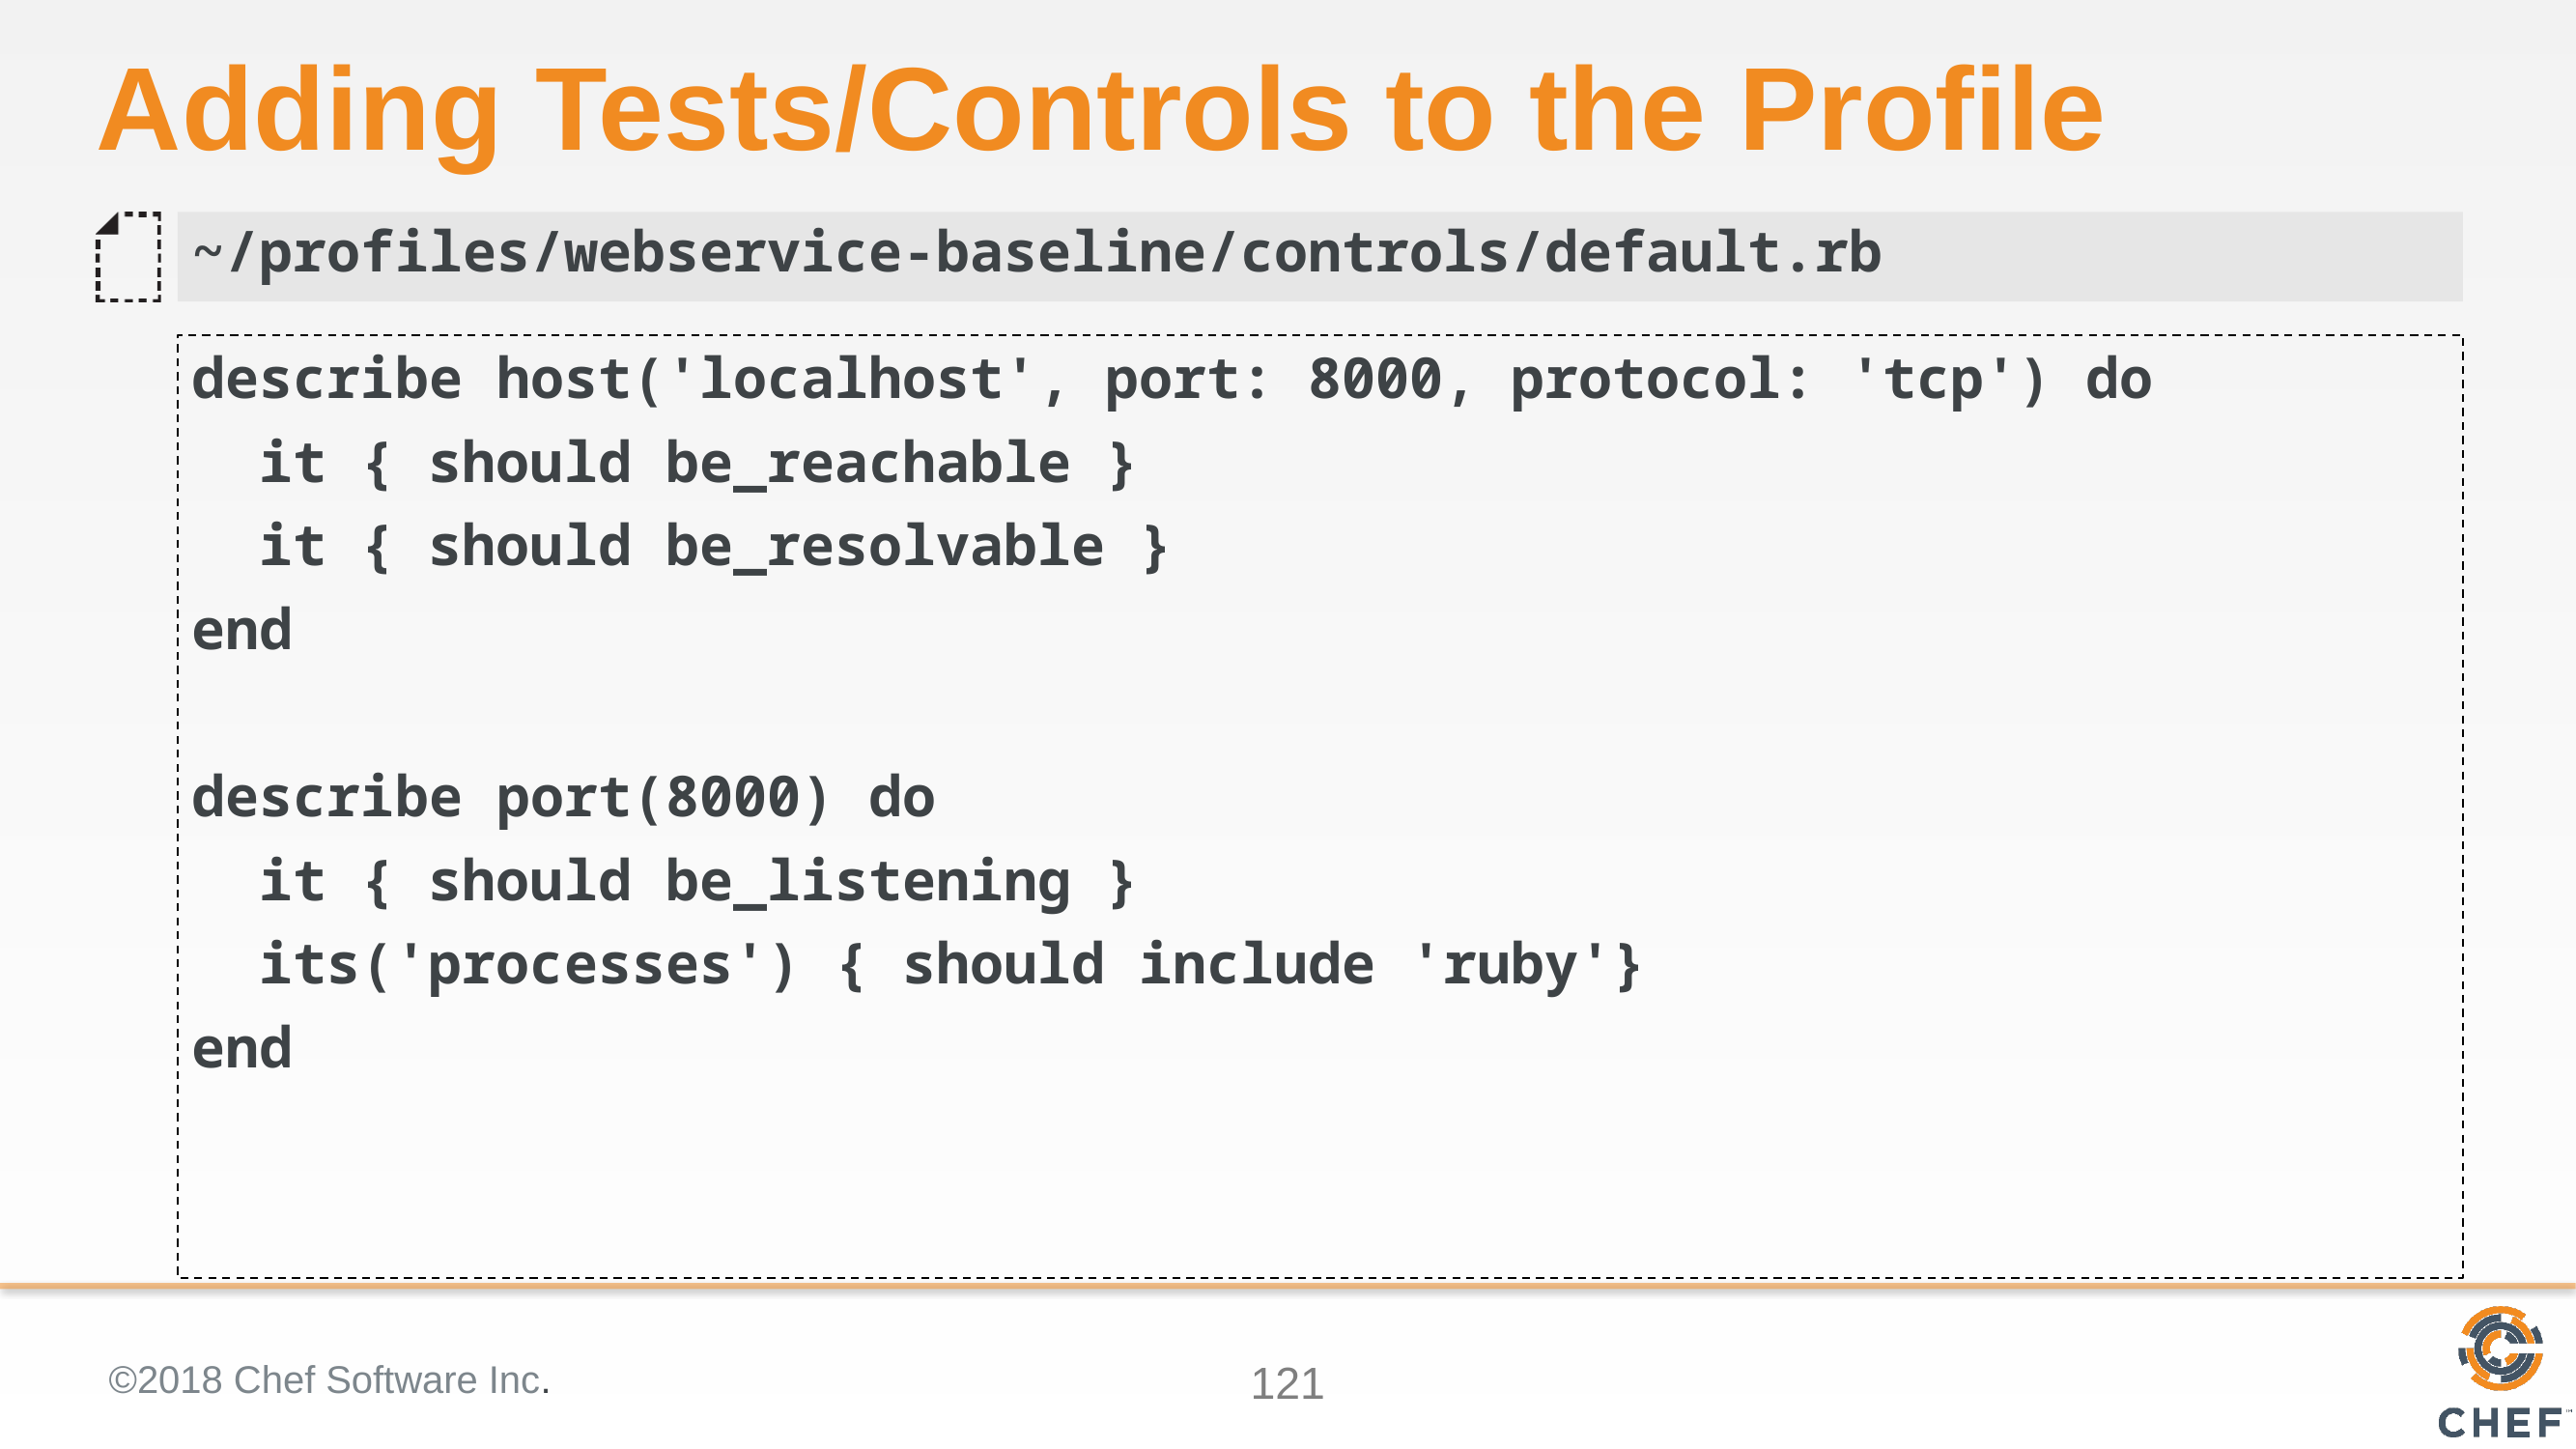

# Adding Tests/Controls to the Profile
~/profiles/webservice-baseline/controls/default.rb
describe host('localhost', port: 8000, protocol: 'tcp') do
  it { should be_reachable }
  it { should be_resolvable }
end

describe port(8000) do
  it { should be_listening }
  its('processes') { should include 'ruby'}
end